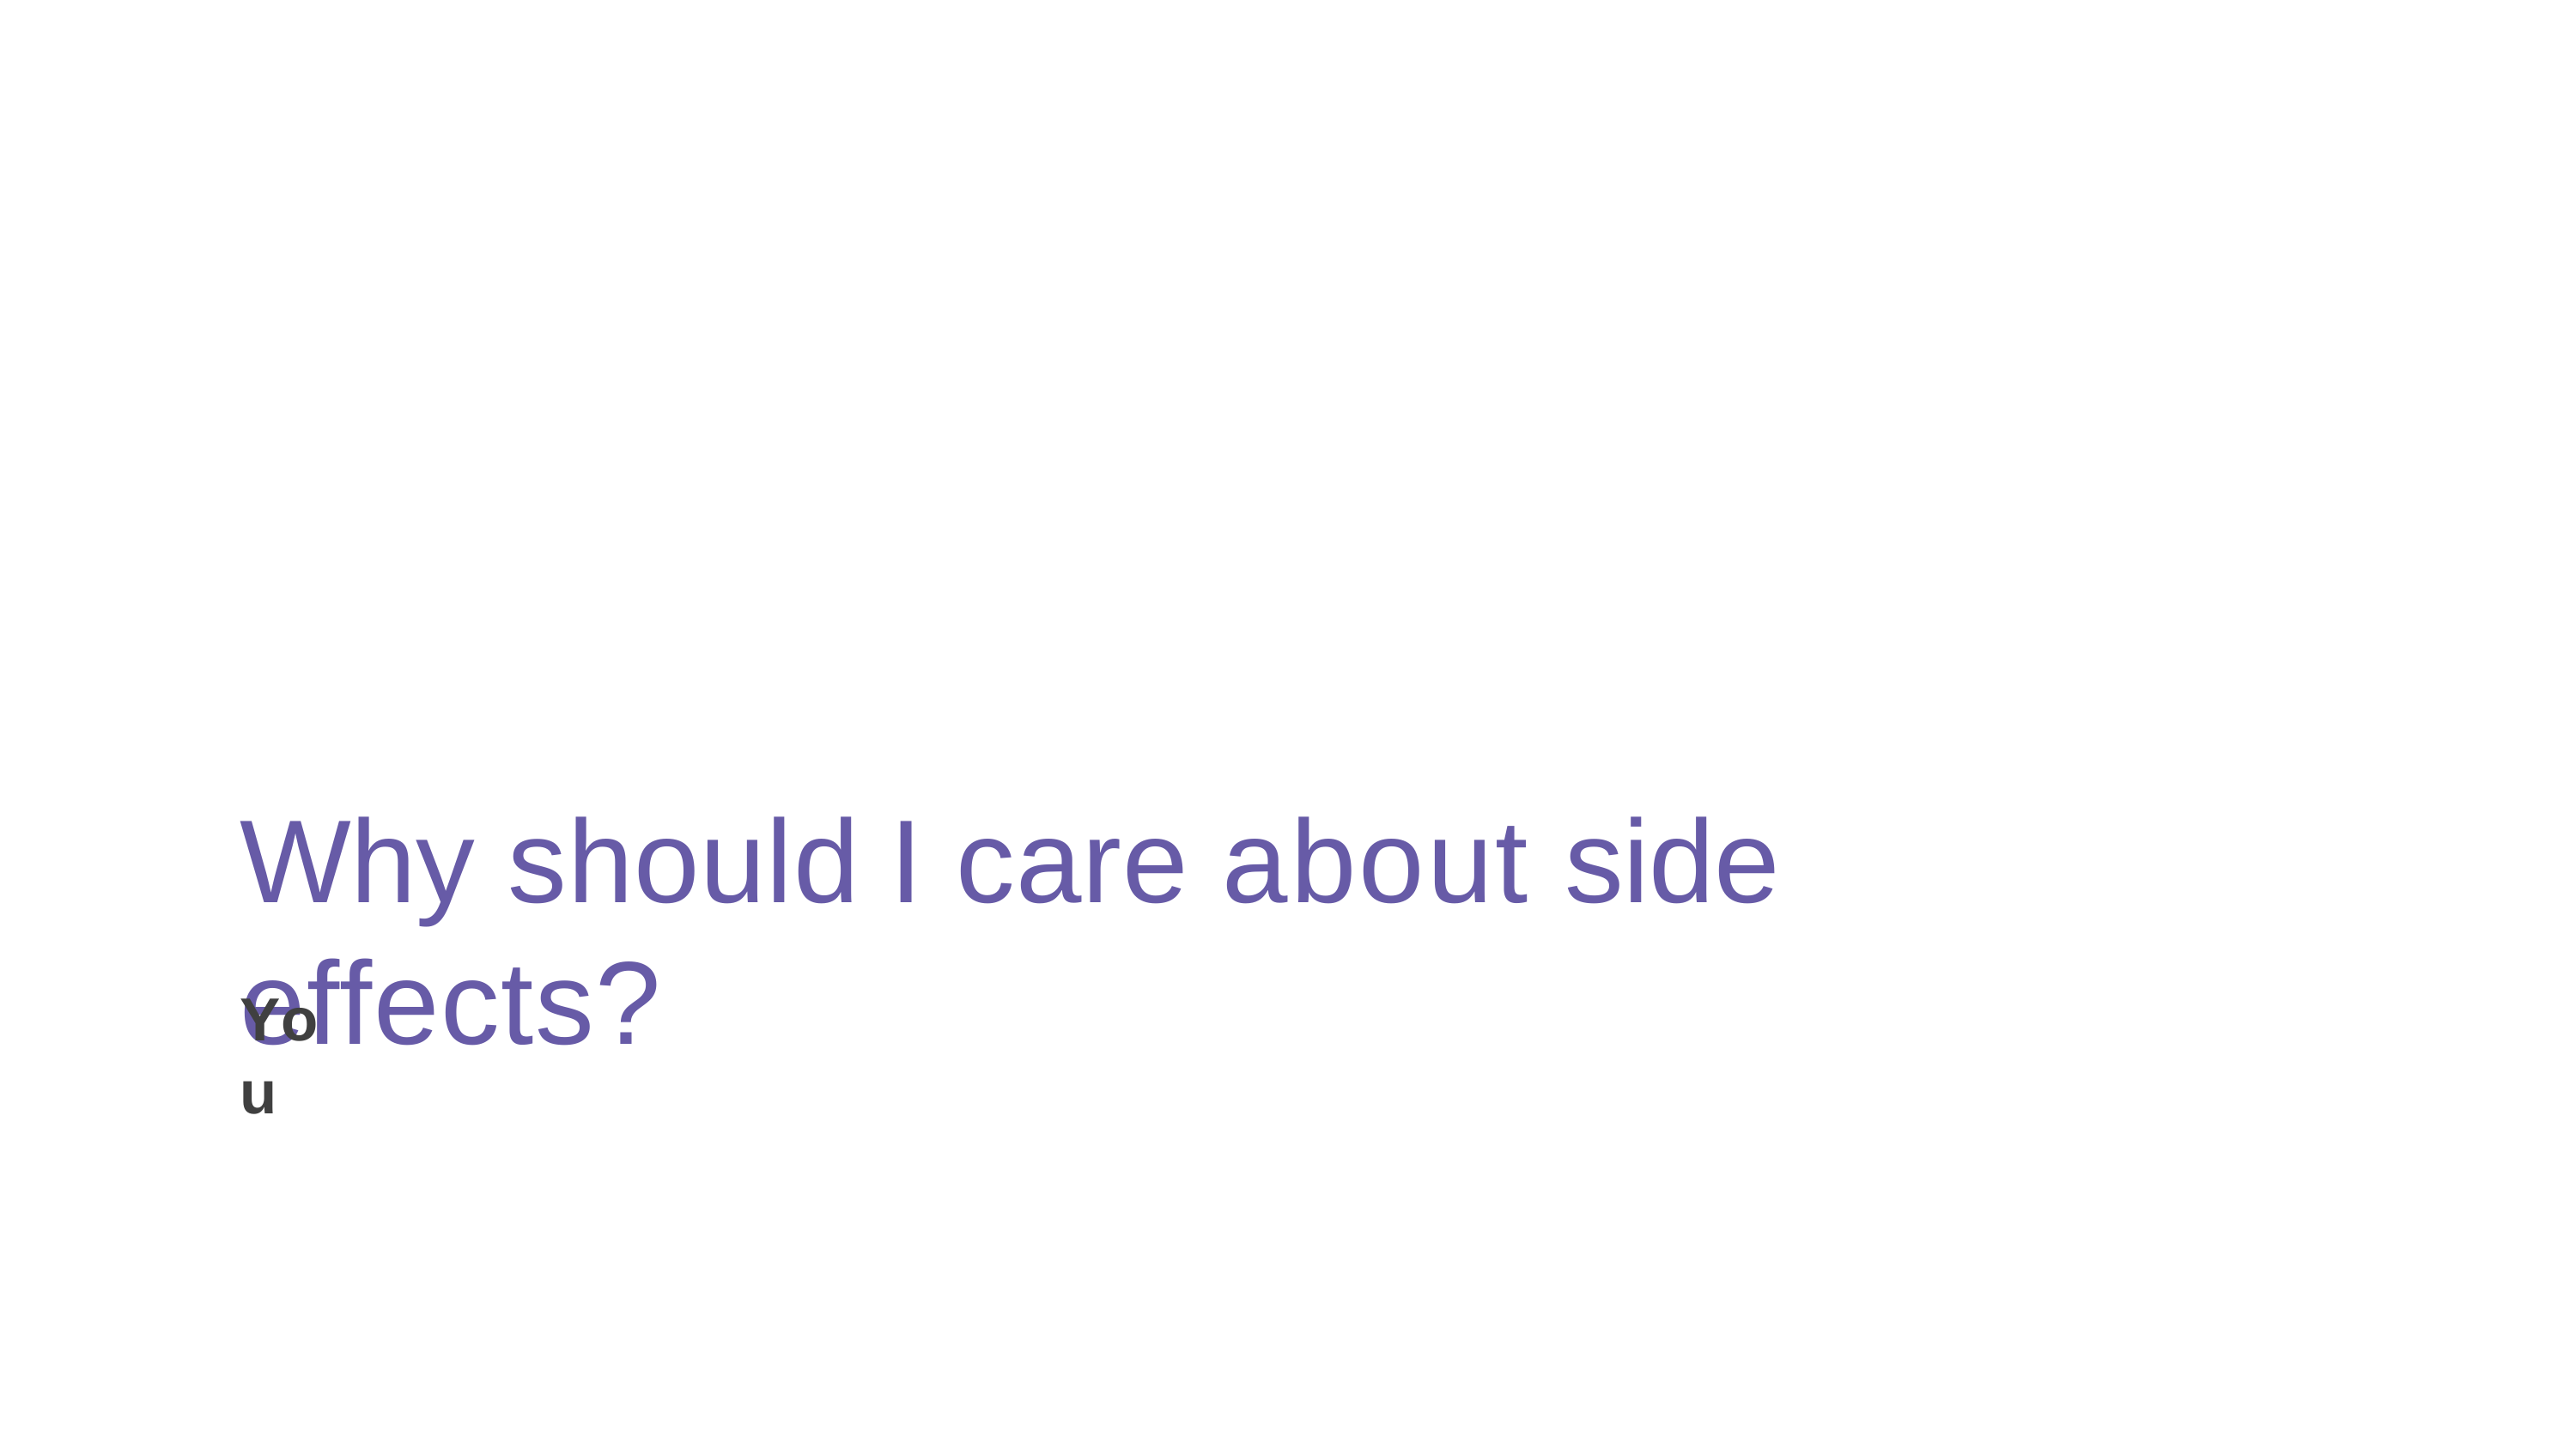

# Why should I care about side effects?
You
19